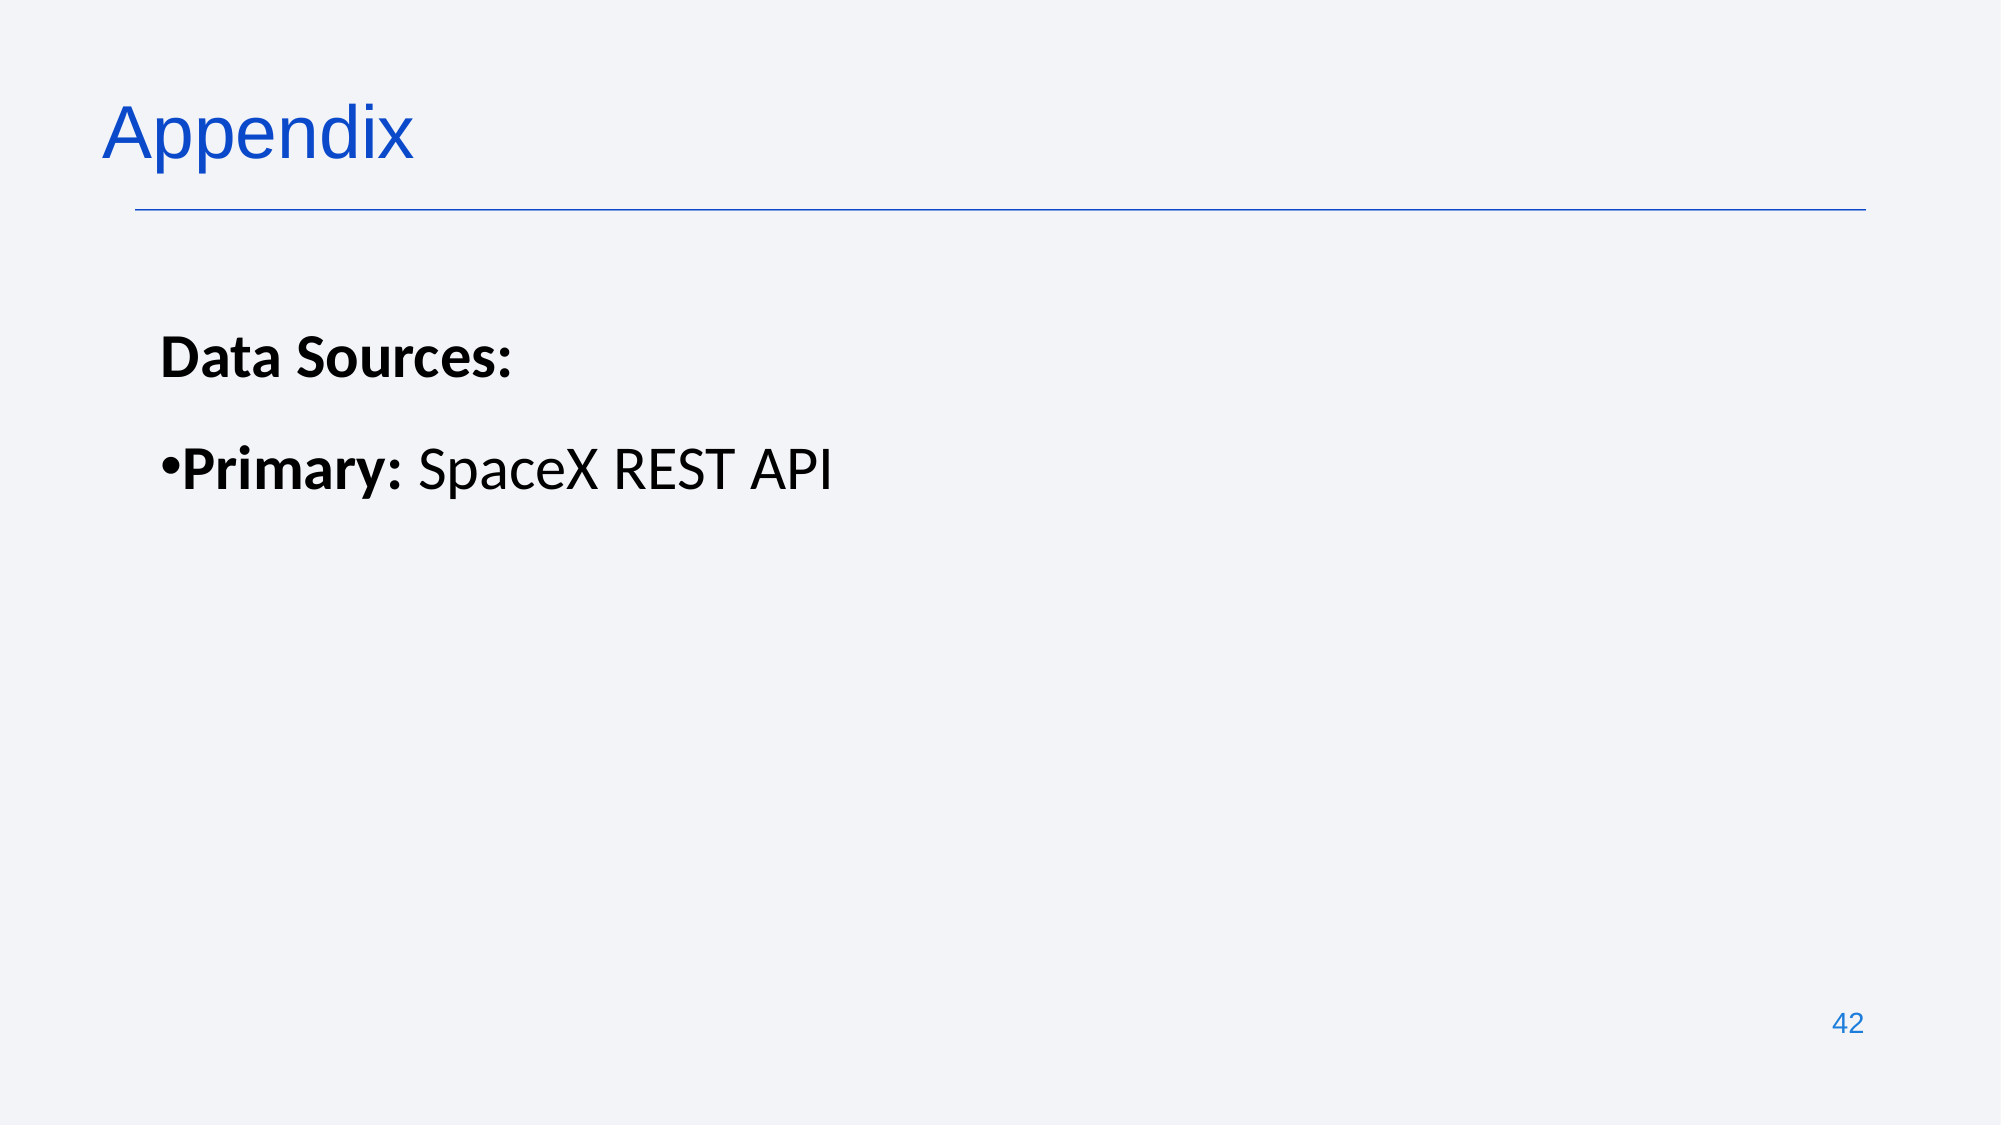

Appendix
Data Sources:
Primary: SpaceX REST API
42